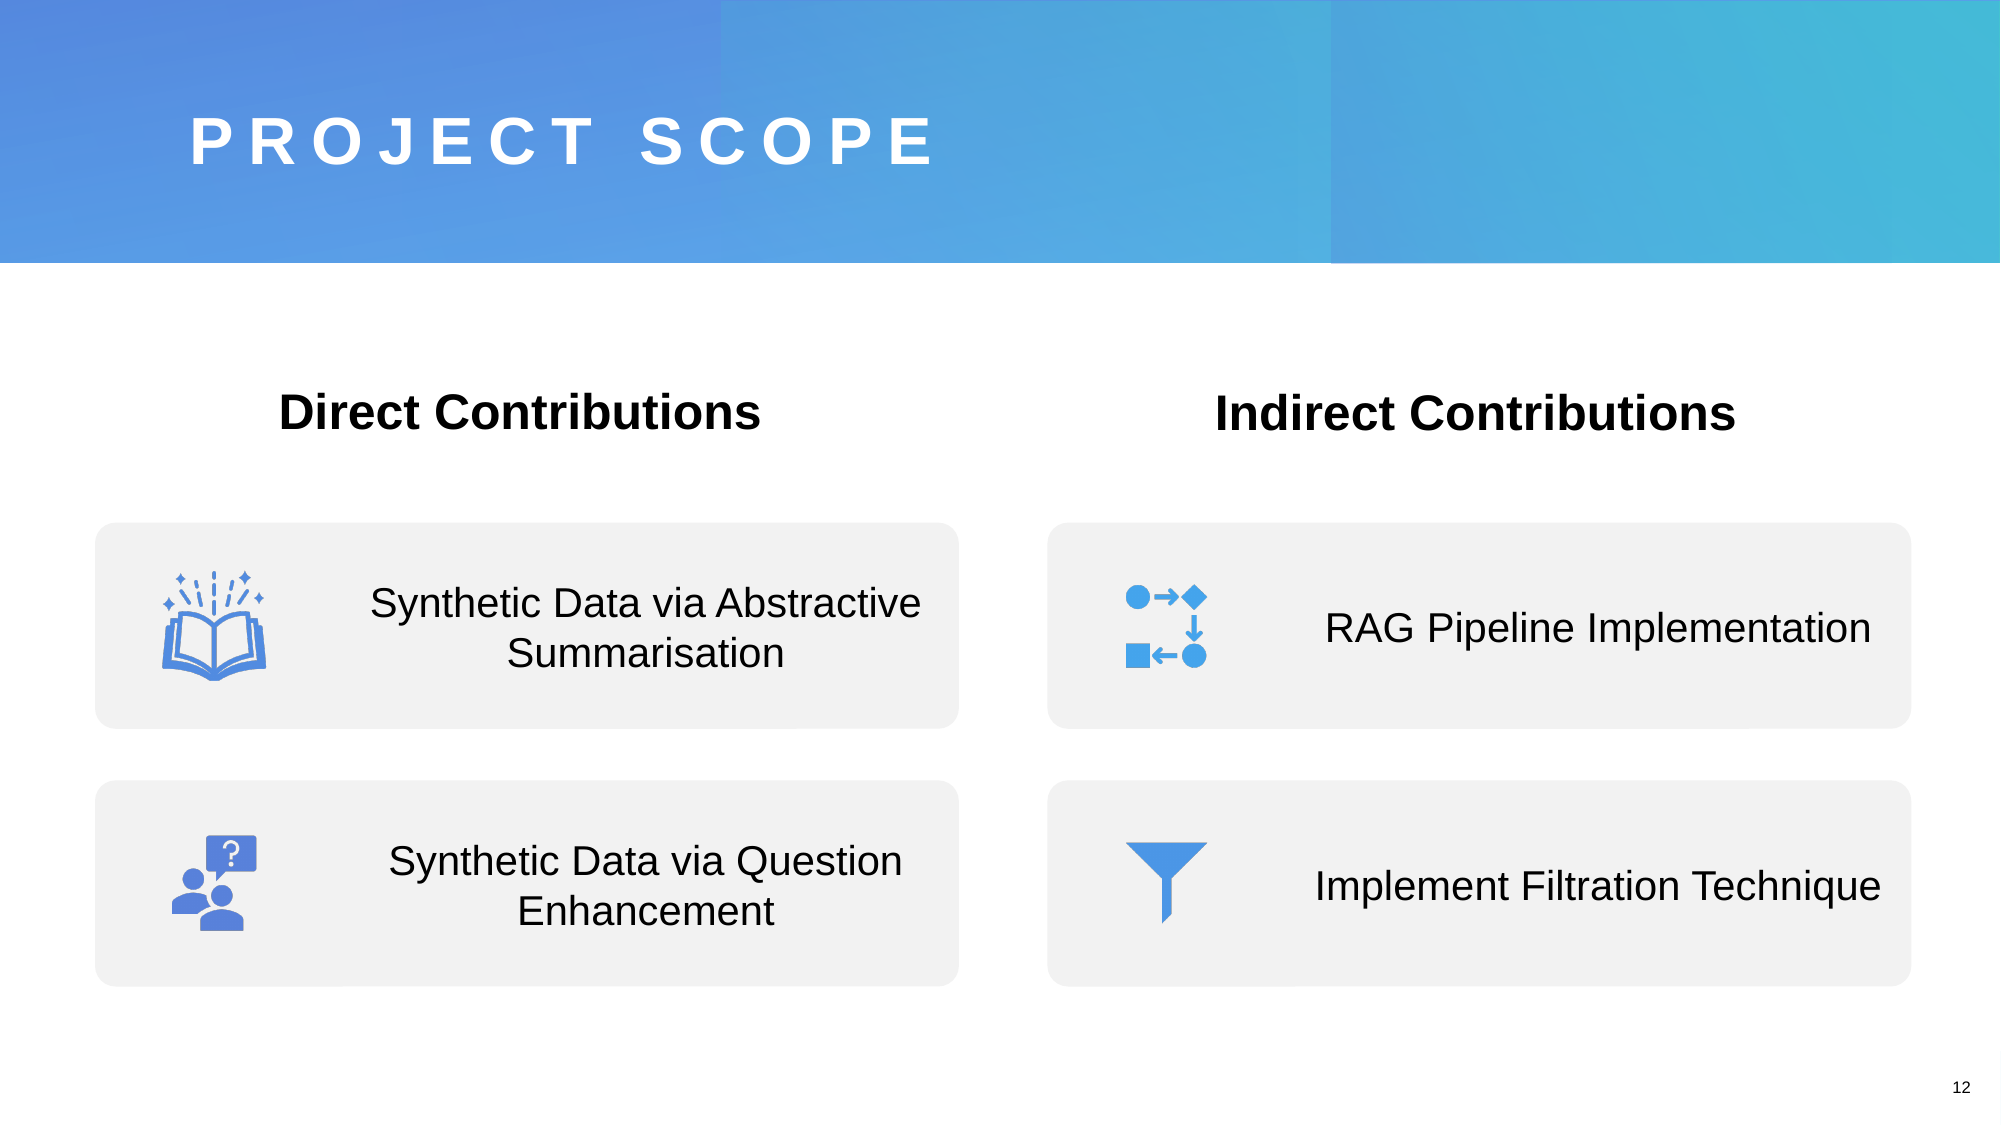

# Project scope
Direct Contributions
Indirect Contributions
Synthetic Data via Abstractive Summarisation
Synthetic Data via Question Enhancement
RAG Pipeline Implementation
Implement Filtration Technique
12